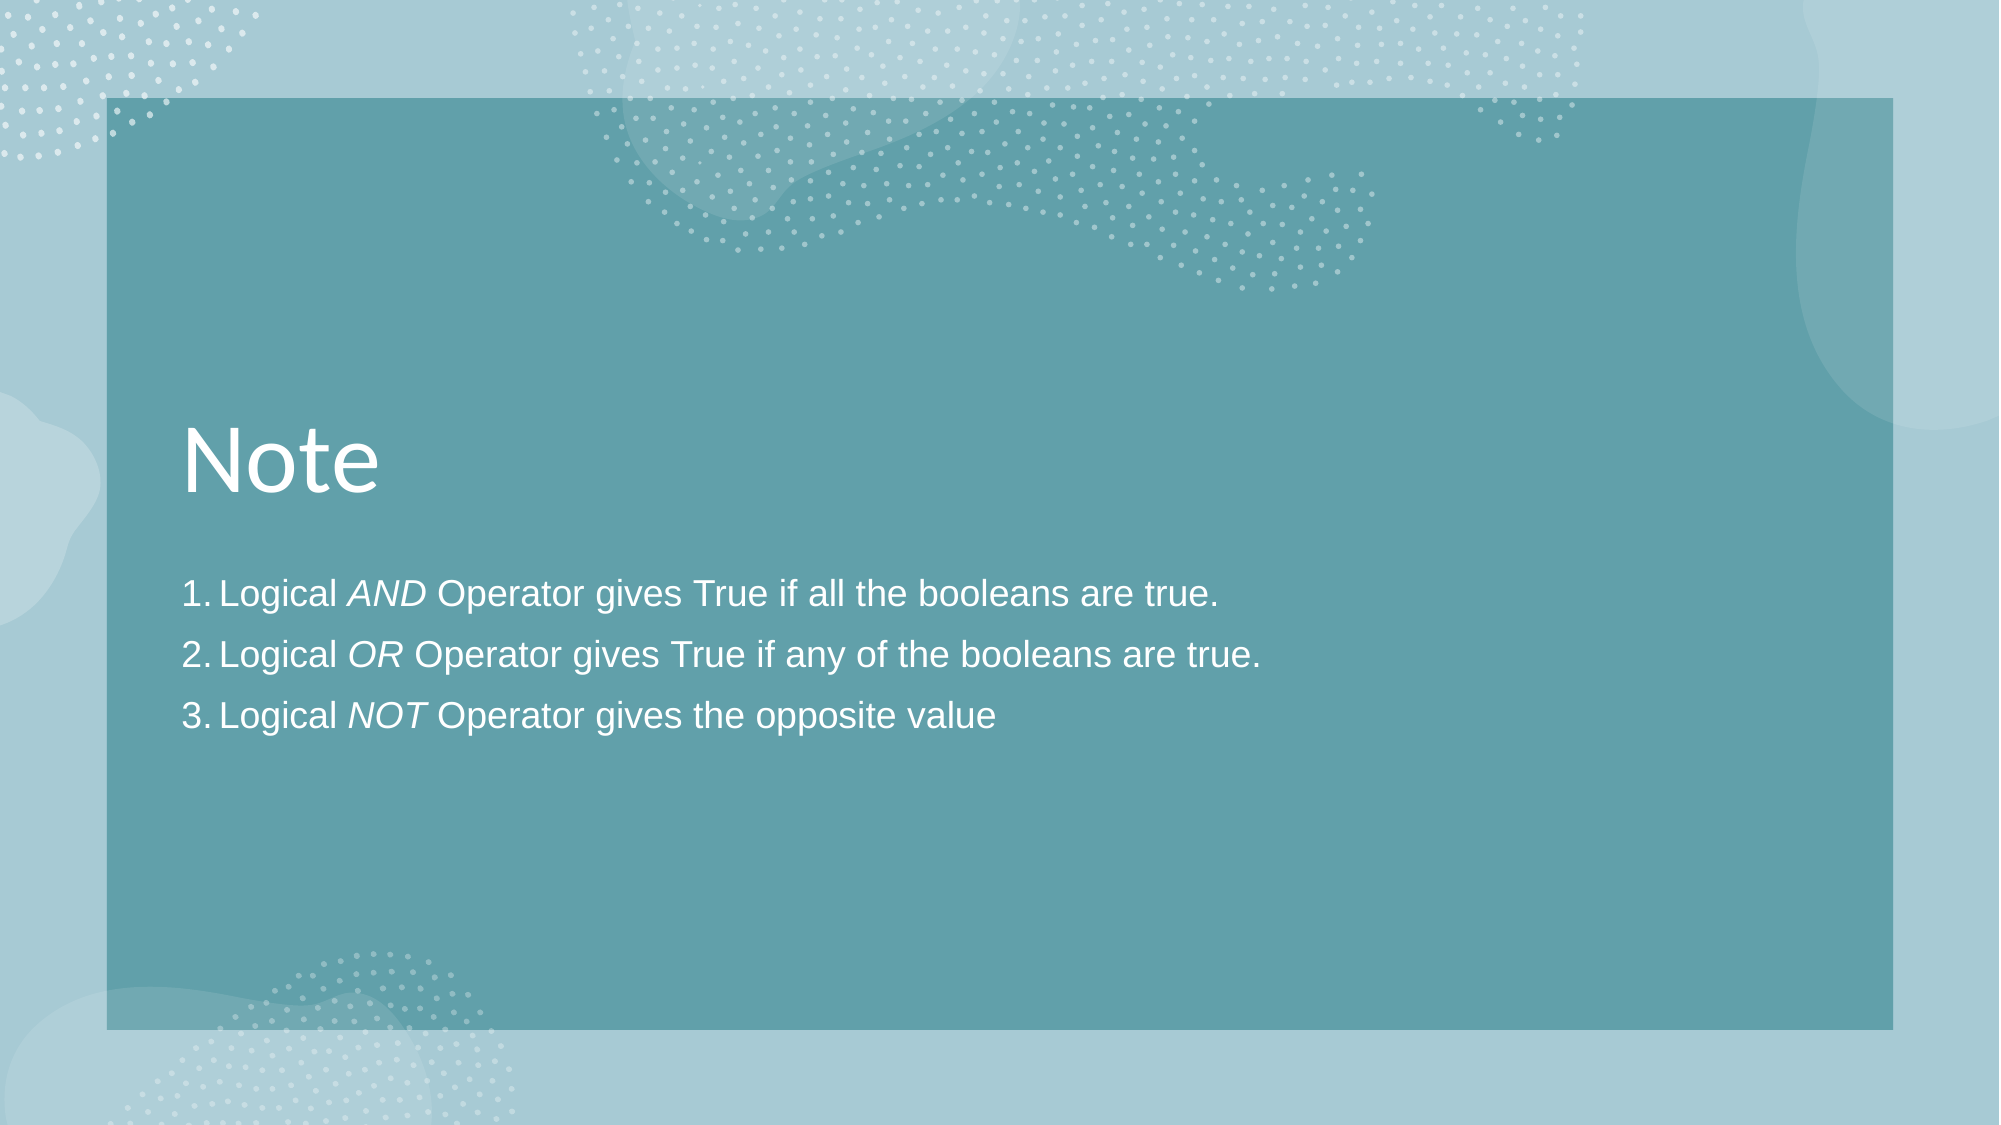

# Note
Logical AND Operator gives True if all the booleans are true.
Logical OR Operator gives True if any of the booleans are true.
Logical NOT Operator gives the opposite value